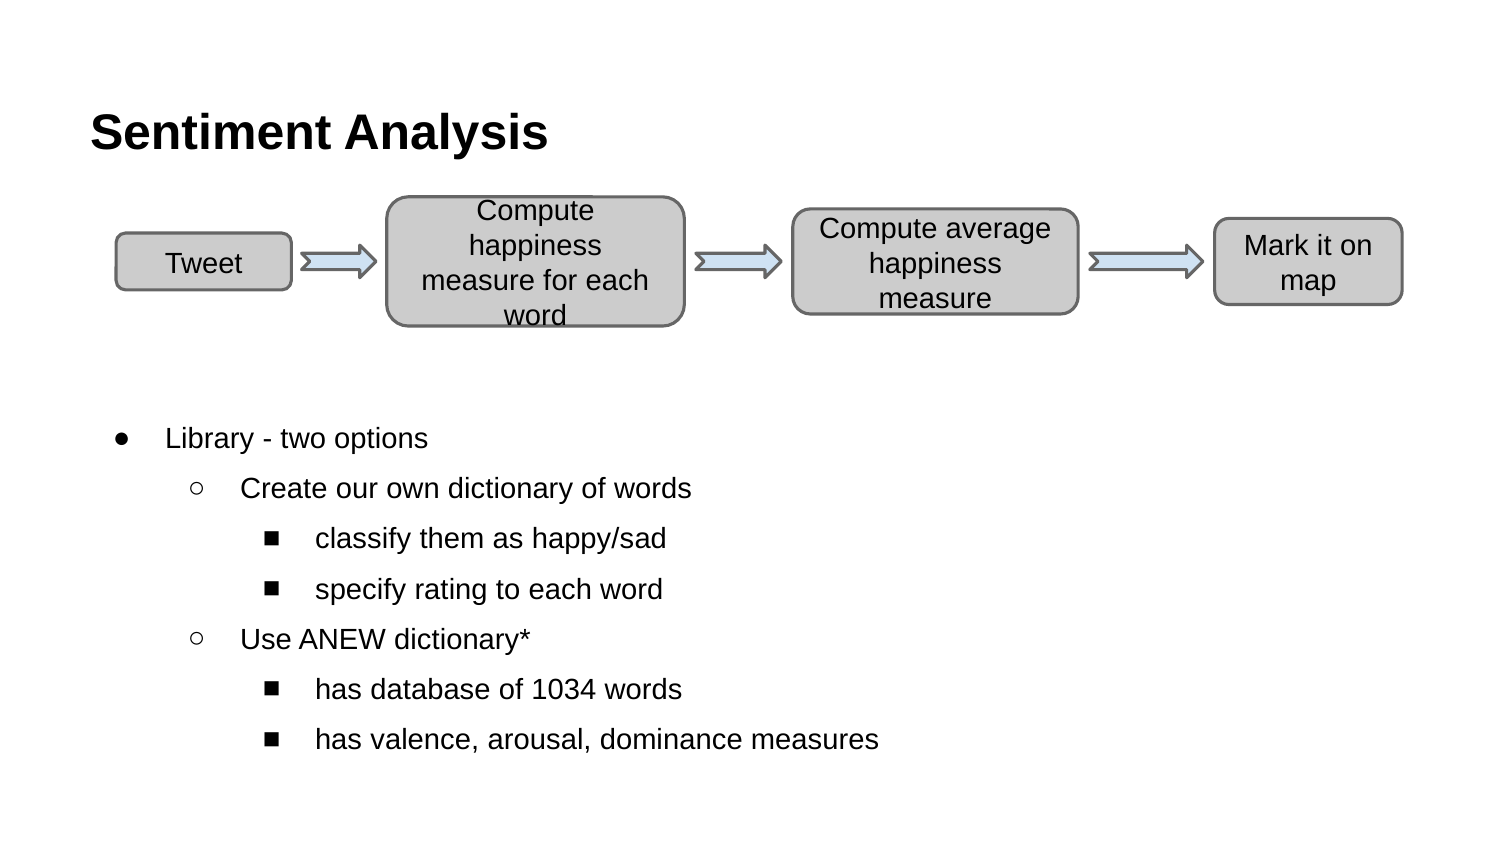

# Sentiment Analysis

Library - two options
Create our own dictionary of words
classify them as happy/sad
specify rating to each word
Use ANEW dictionary*
has database of 1034 words
has valence, arousal, dominance measures

* The Center for the Study of Emotion and Attention, University of Florida

Compute happiness measure for each word
Compute average happiness measure
Mark it on map
Tweet